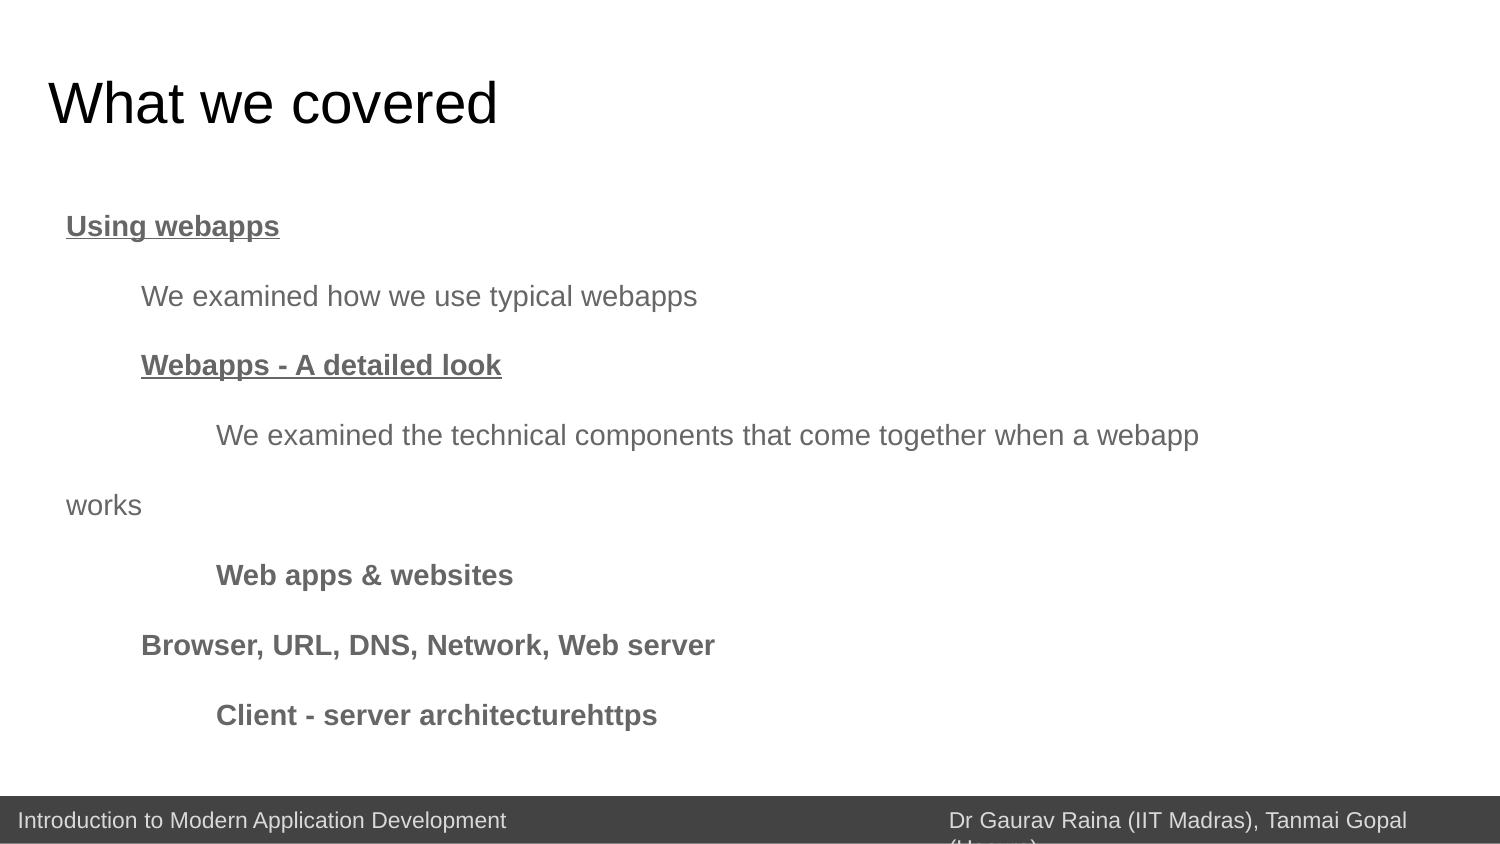

# What we covered
Using webapps
We examined how we use typical webapps
Webapps - A detailed look
	We examined the technical components that come together when a webapp works
	Web apps & websites
Browser, URL, DNS, Network, Web server
	Client - server architecturehttps

You can watch the module video on Youtube:https://www.youtube.com/watch?v=n5CQK1knRko